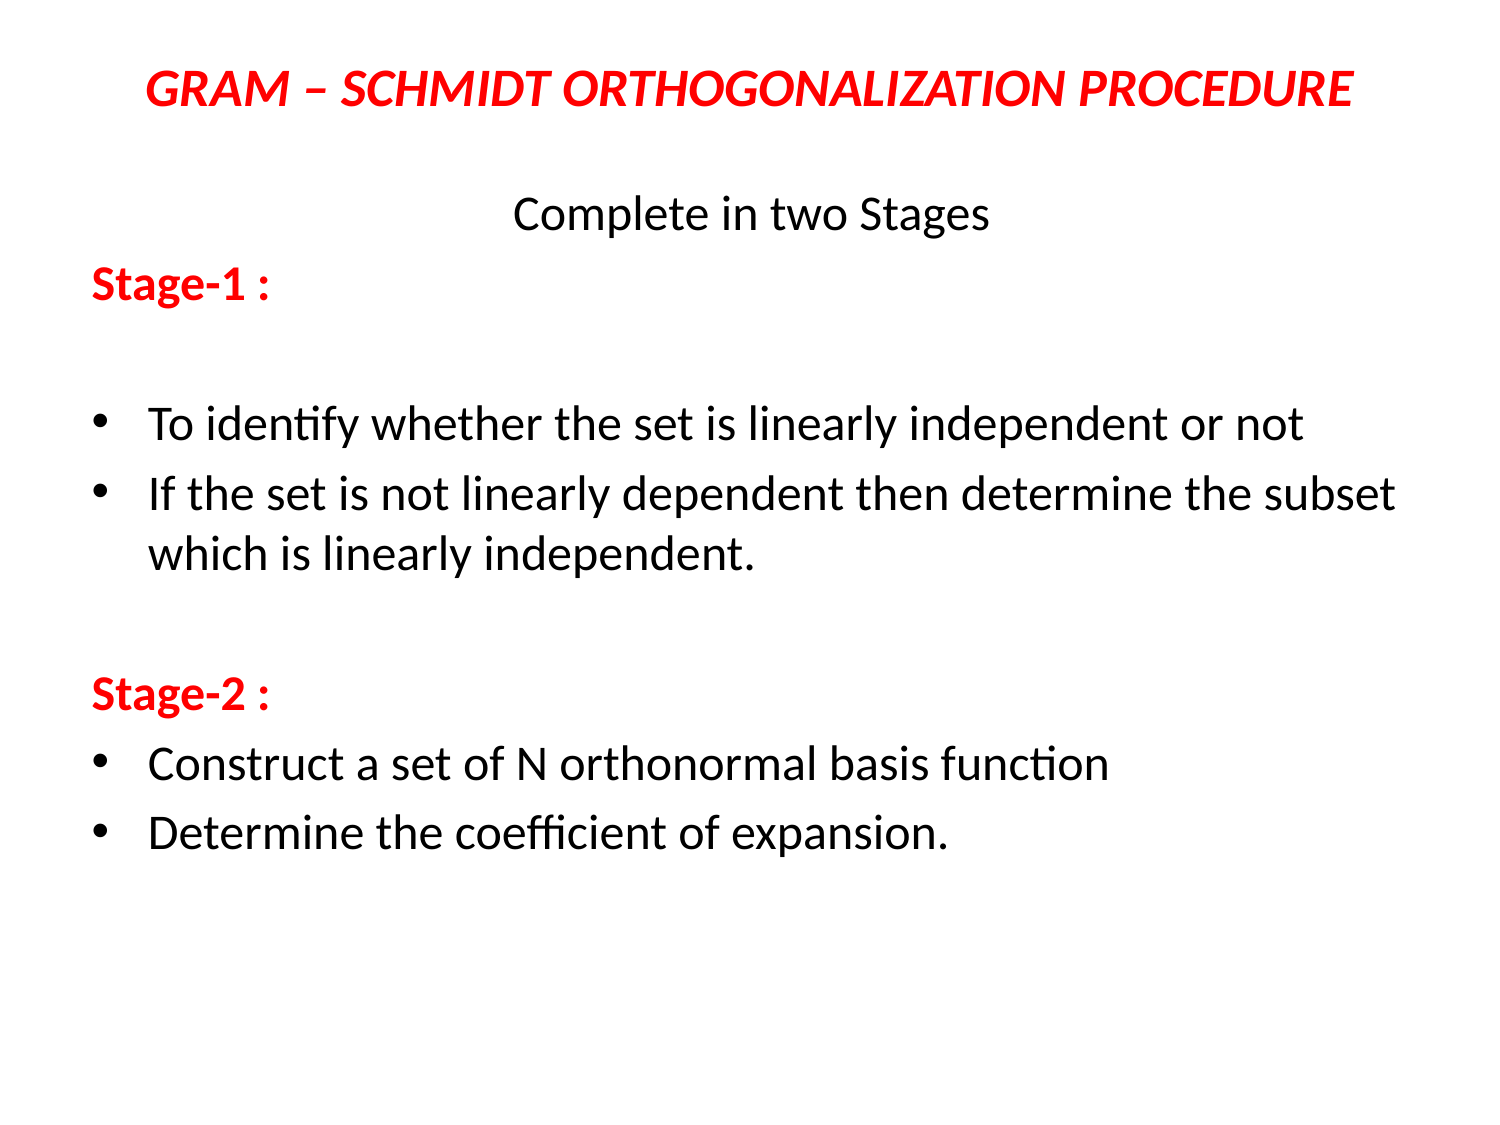

# GRAM – SCHMIDT ORTHOGONALIZATION PROCEDURE
Complete in two Stages
Stage-1 :

To identify whether the set is linearly independent or not
If the set is not linearly dependent then determine the subset which is linearly independent.

Stage-2 :
Construct a set of N orthonormal basis function
Determine the coefficient of expansion.